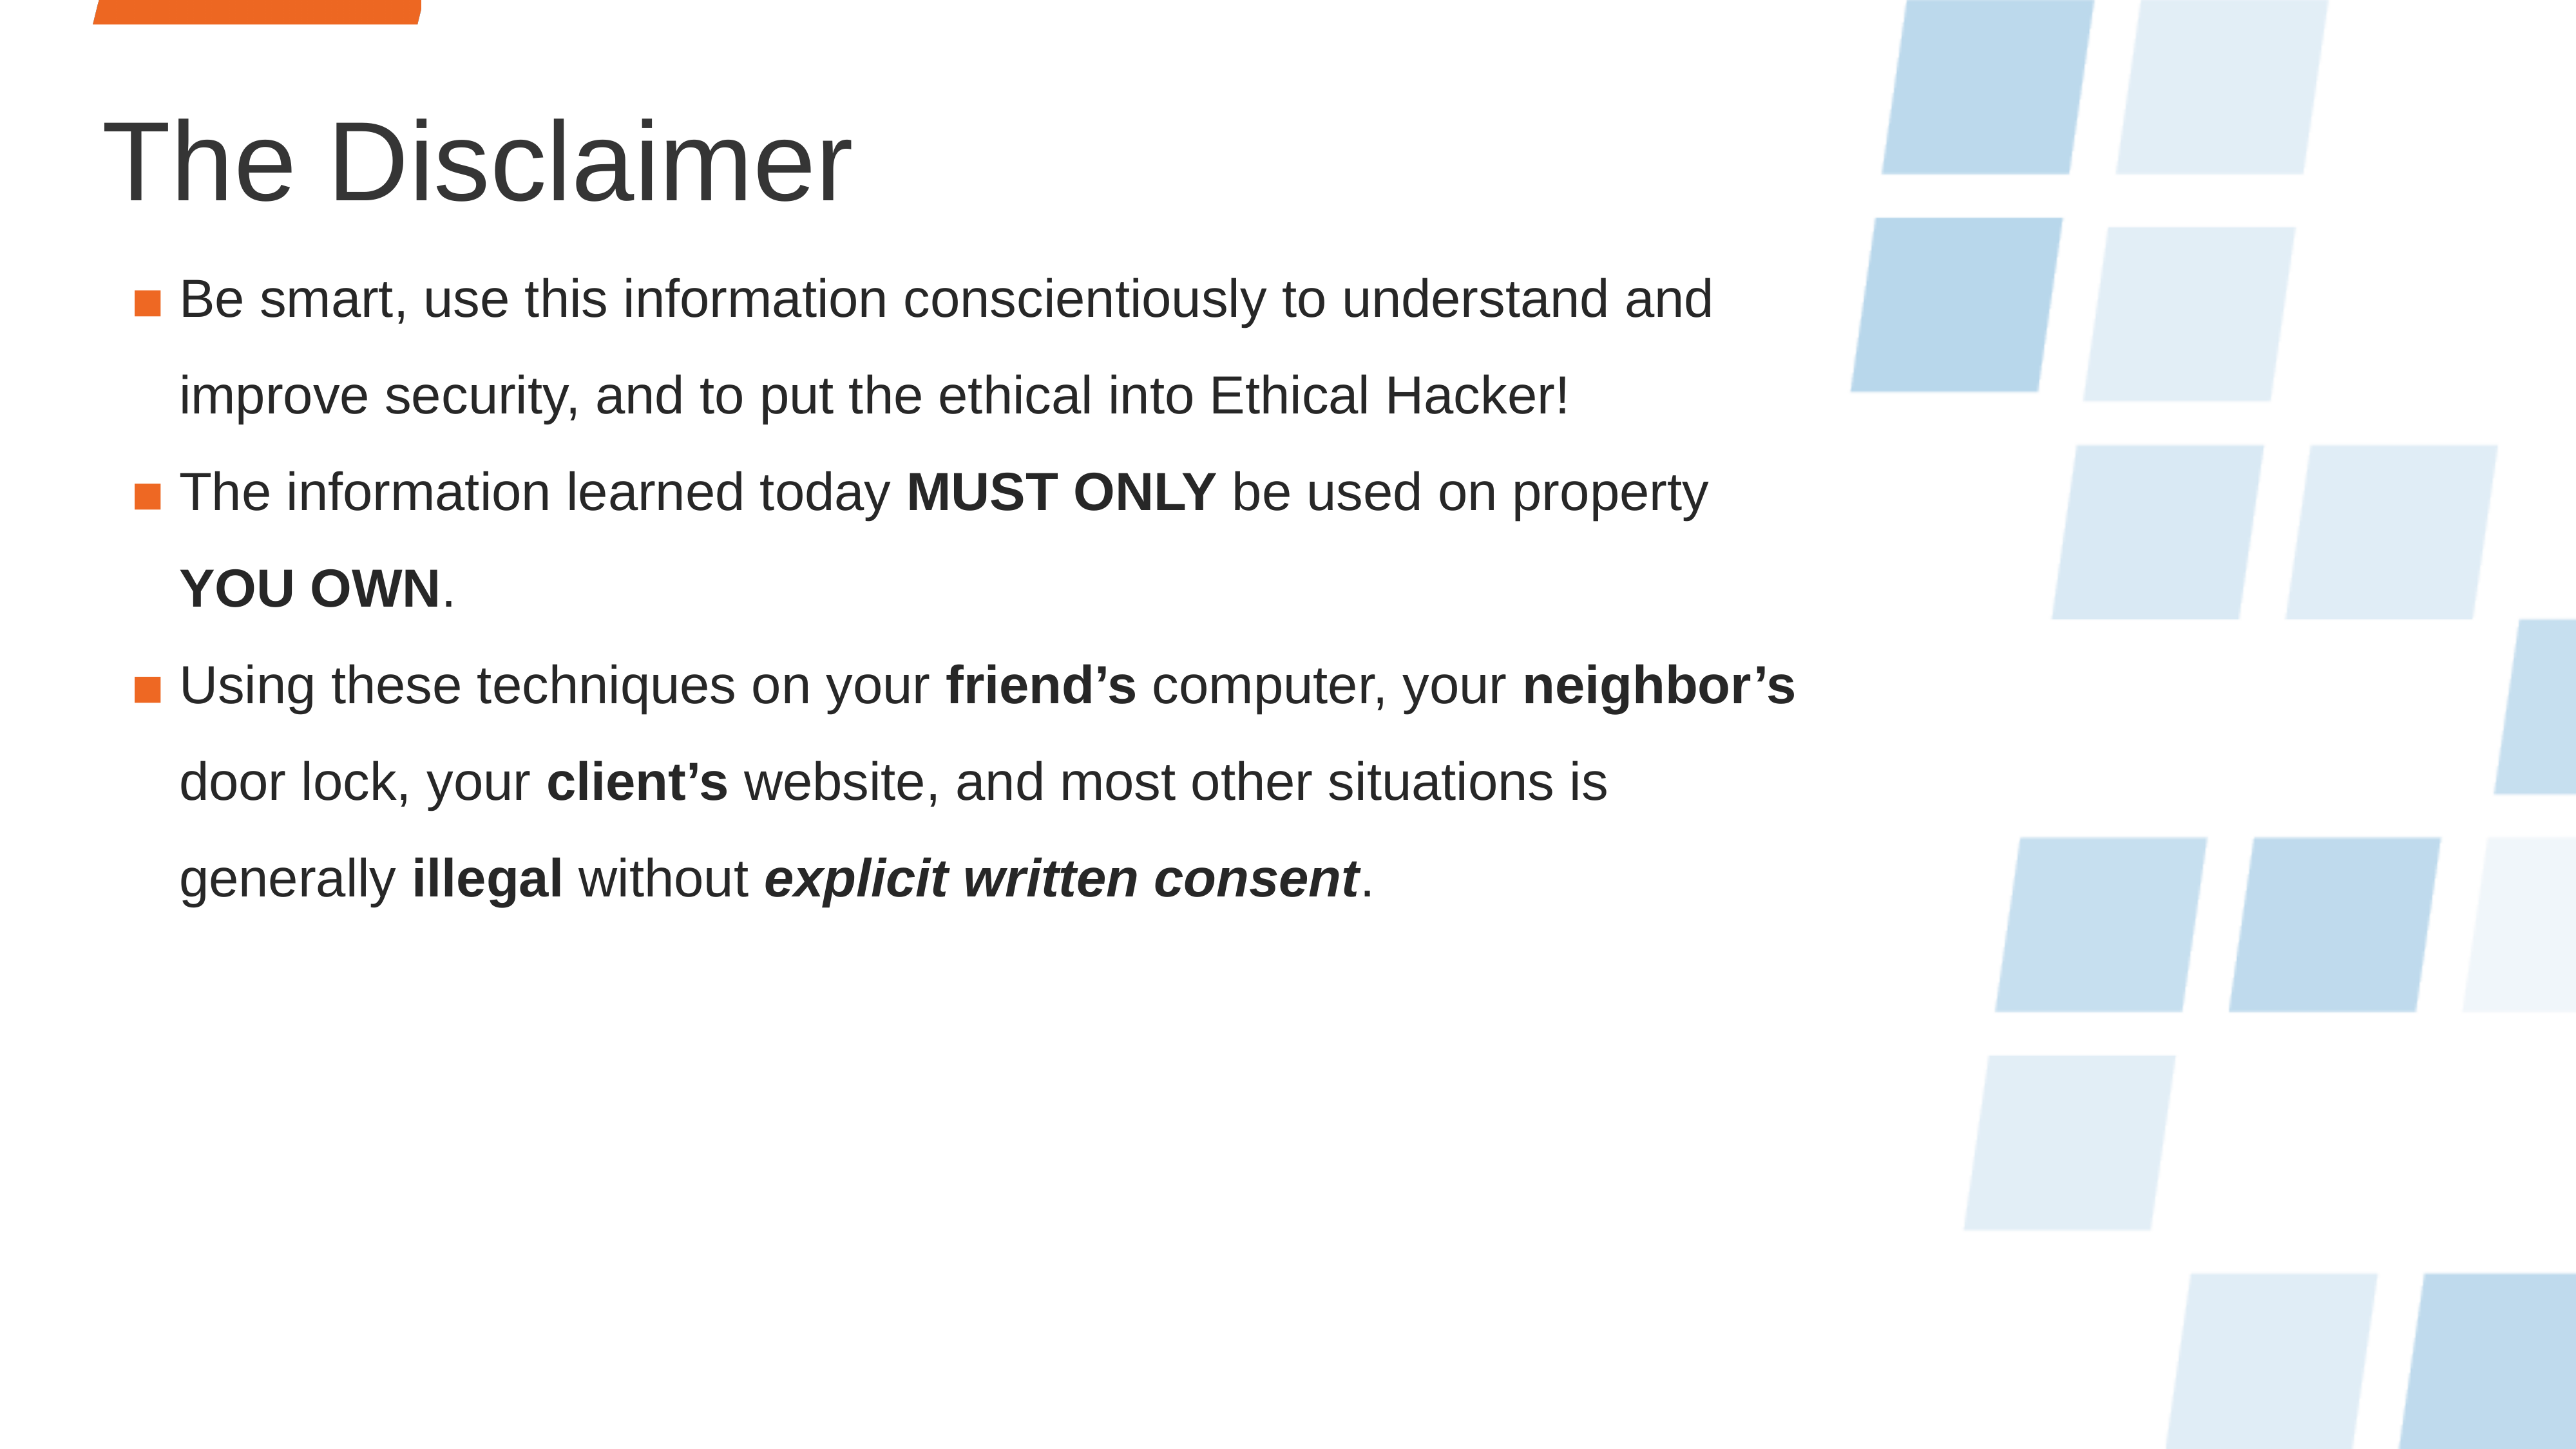

# The Disclaimer
Be smart, use this information conscientiously to understand and improve security, and to put the ethical into Ethical Hacker!
The information learned today MUST ONLY be used on property YOU OWN.
Using these techniques on your friend’s computer, your neighbor’s door lock, your client’s website, and most other situations is generally illegal without explicit written consent.